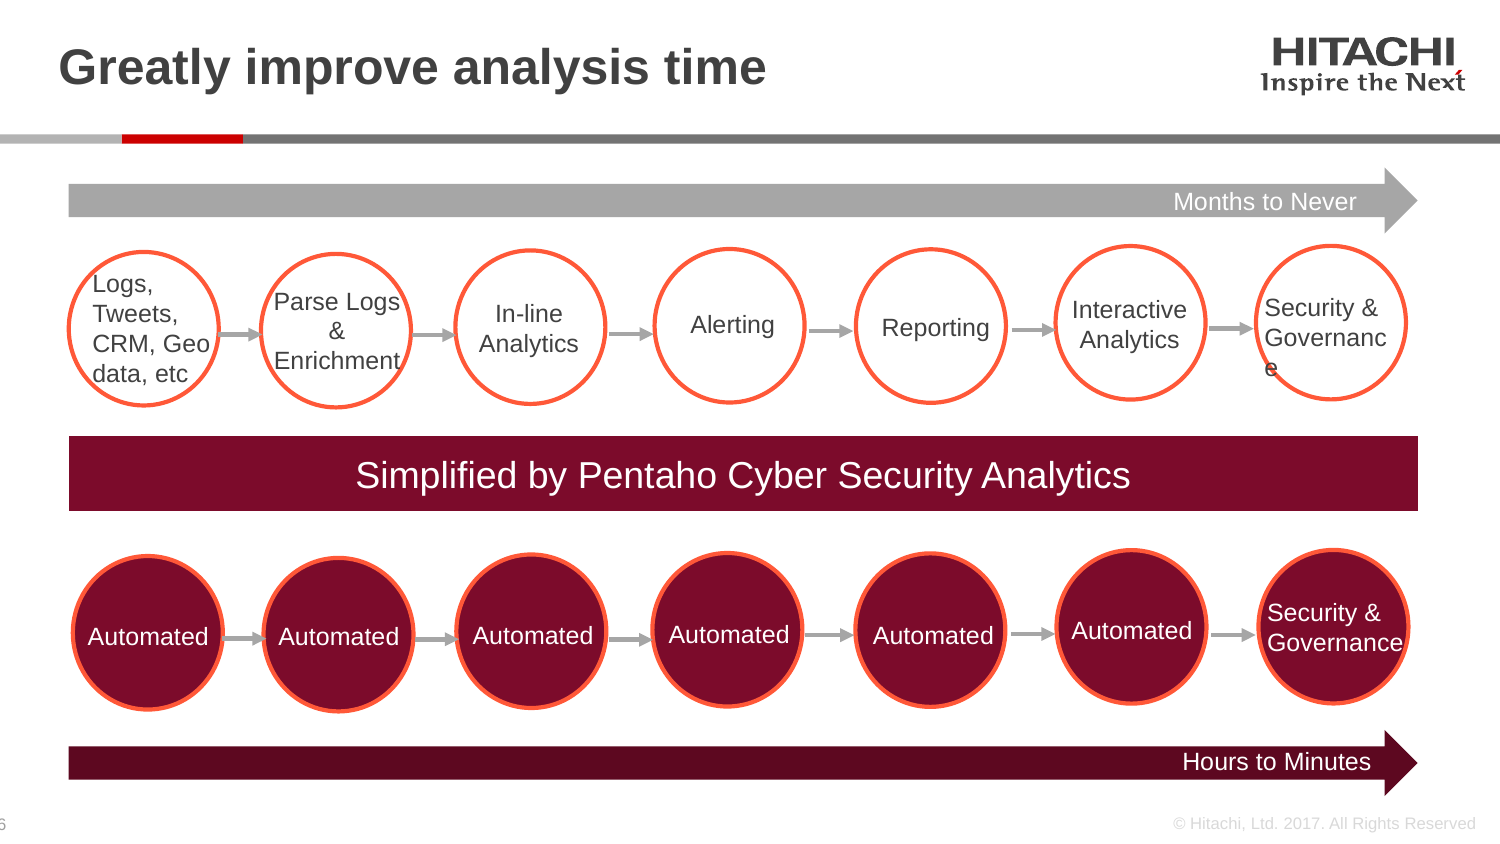

# Greatly improve analysis time

Months to Never

Logs, Tweets, CRM, Geo data, etc
Parse Logs & Enrichment
Security & Governance
InteractiveAnalytics
In-line Analytics
Alerting
Reporting
Simplified by Pentaho Cyber Security Analytics

Security & Governance
Automated
Automated
Automated
Automated
Automated
Automated

Hours to Minutes